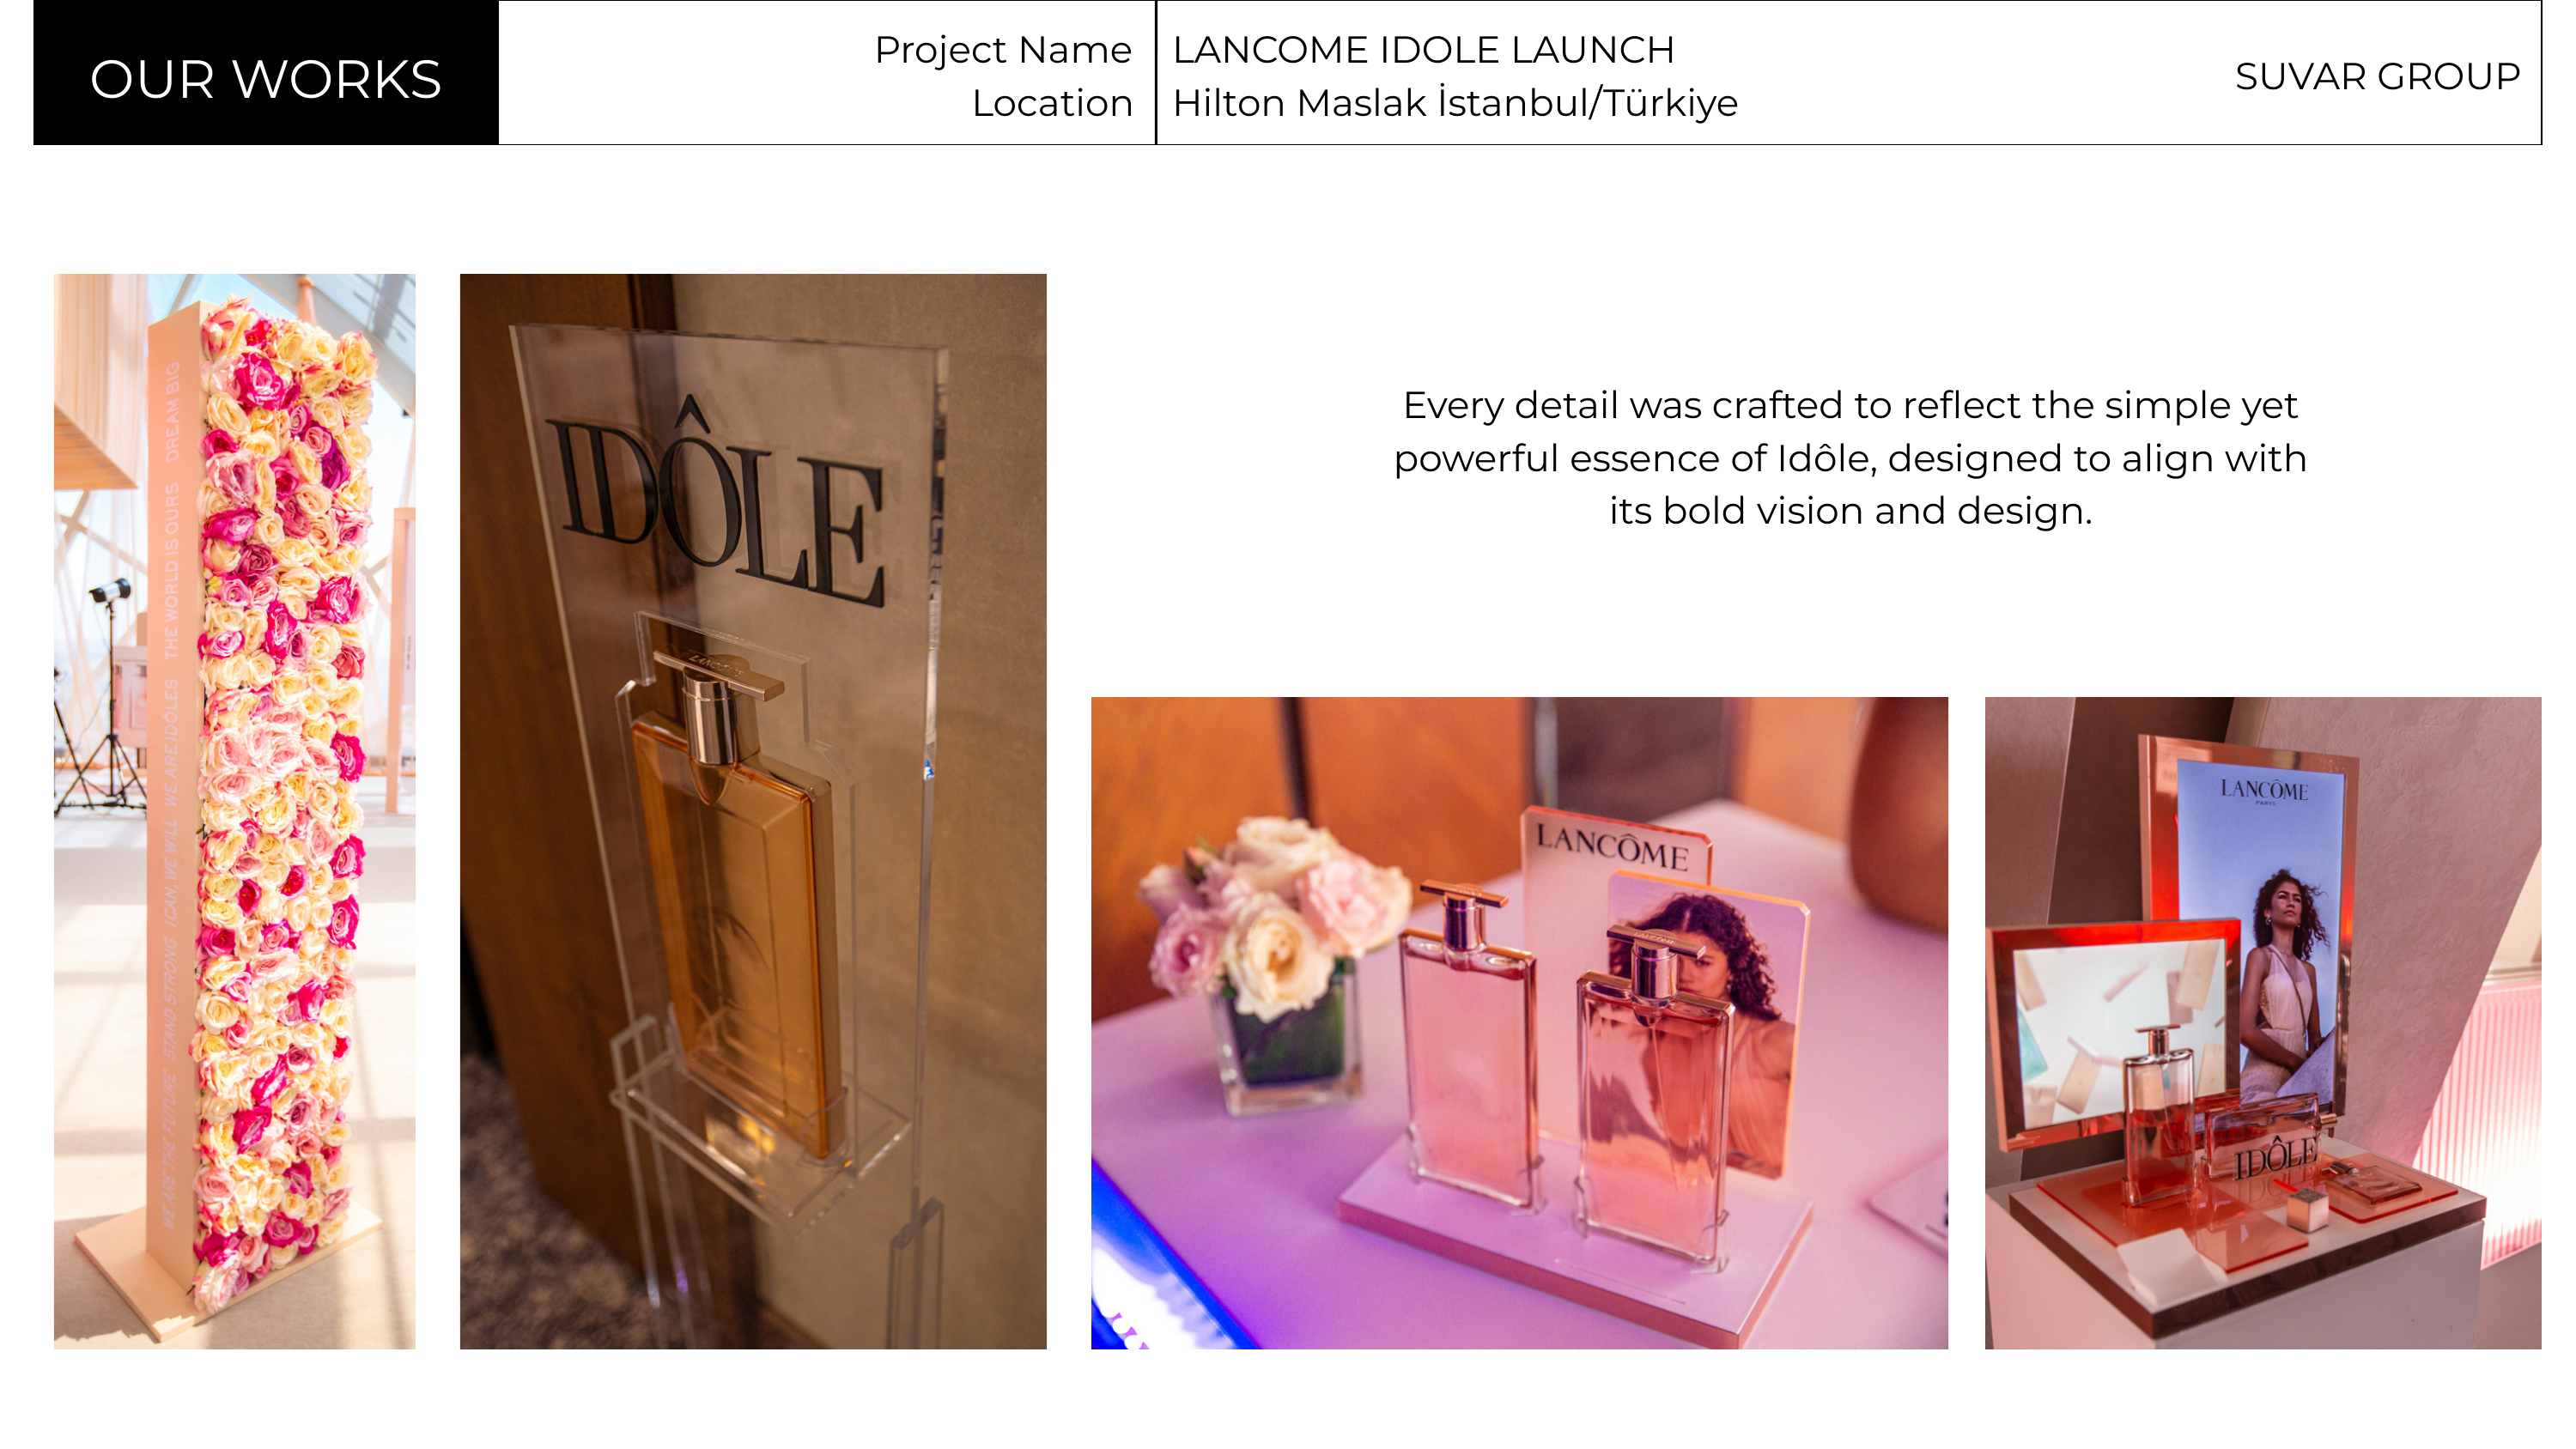

Project Name
          Location
LANCOME IDOLE LAUNCH
Hilton Maslak İstanbul/Türkiye
OUR WORKS
SUVAR GROUP

Every detail was crafted to reflect the simple yet powerful essence of Idôle, designed to align with its bold vision and design.